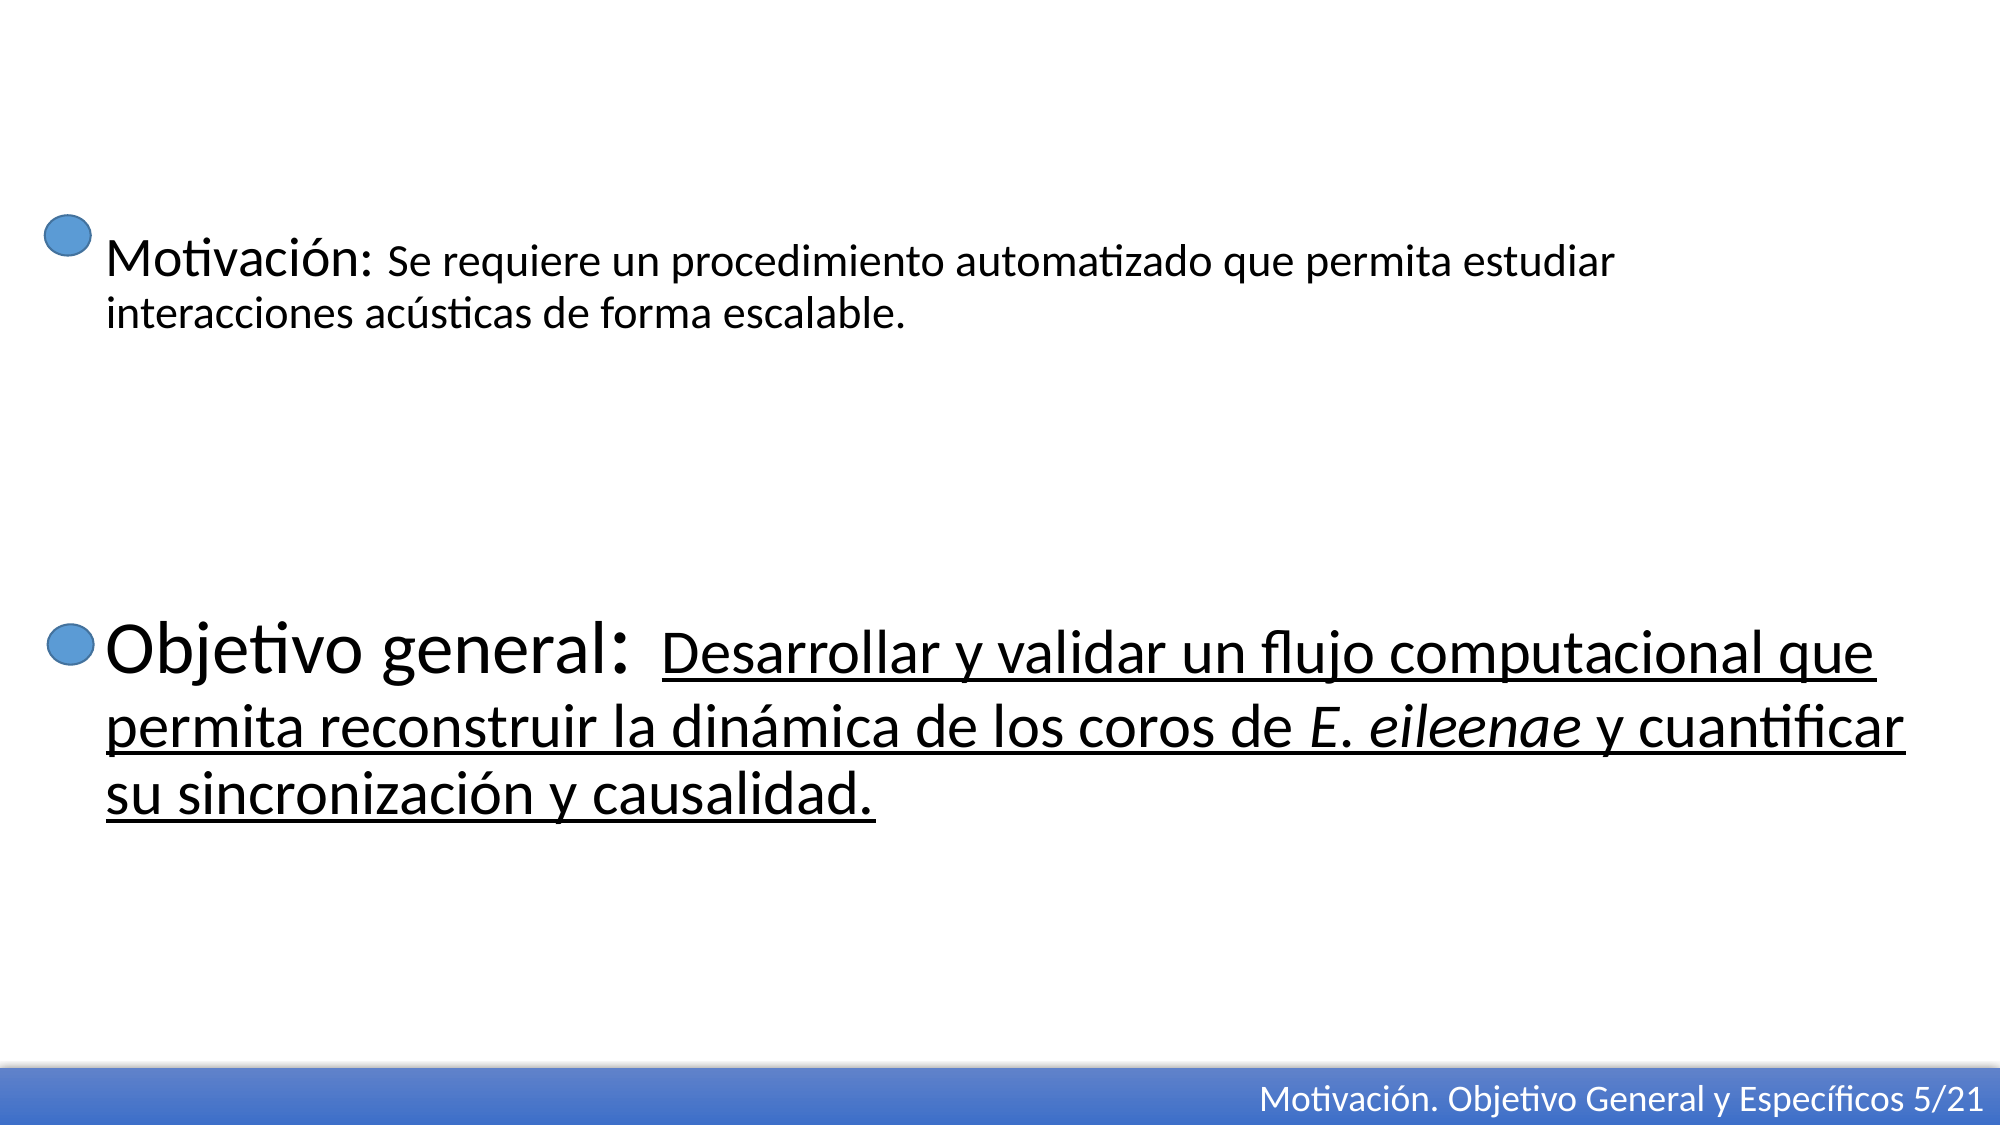

# Motivación: Se requiere un procedimiento automatizado que permita estudiar interacciones acústicas de forma escalable.
Objetivo general:  Desarrollar y validar un flujo computacional que permita reconstruir la dinámica de los coros de E. eileenae y cuantificar su sincronización y causalidad.

Motivación. Objetivo General y Específicos 5/21